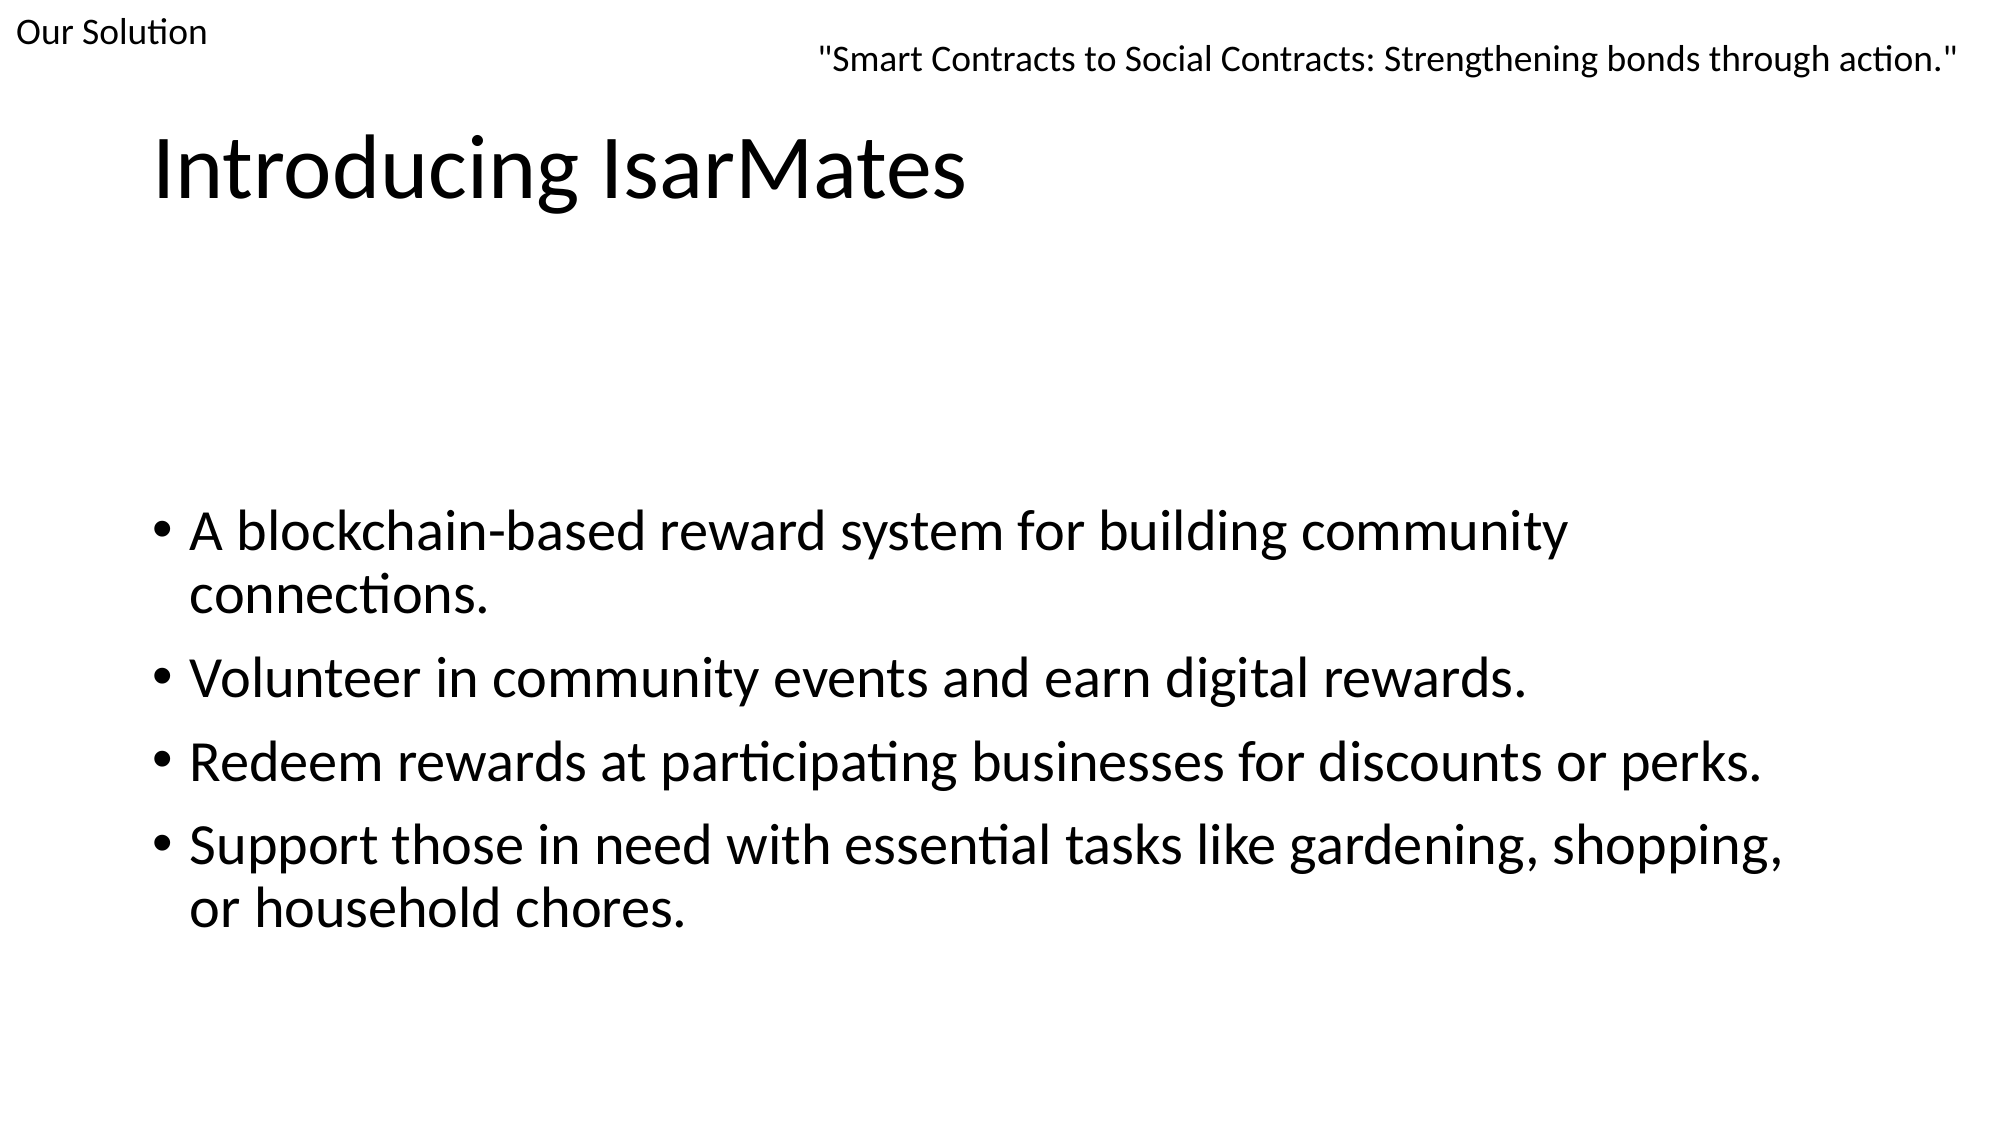

Our Solution
"Smart Contracts to Social Contracts: Strengthening bonds through action."
# Introducing IsarMates
A blockchain-based reward system for building community connections.
Volunteer in community events and earn digital rewards.
Redeem rewards at participating businesses for discounts or perks.
Support those in need with essential tasks like gardening, shopping, or household chores.